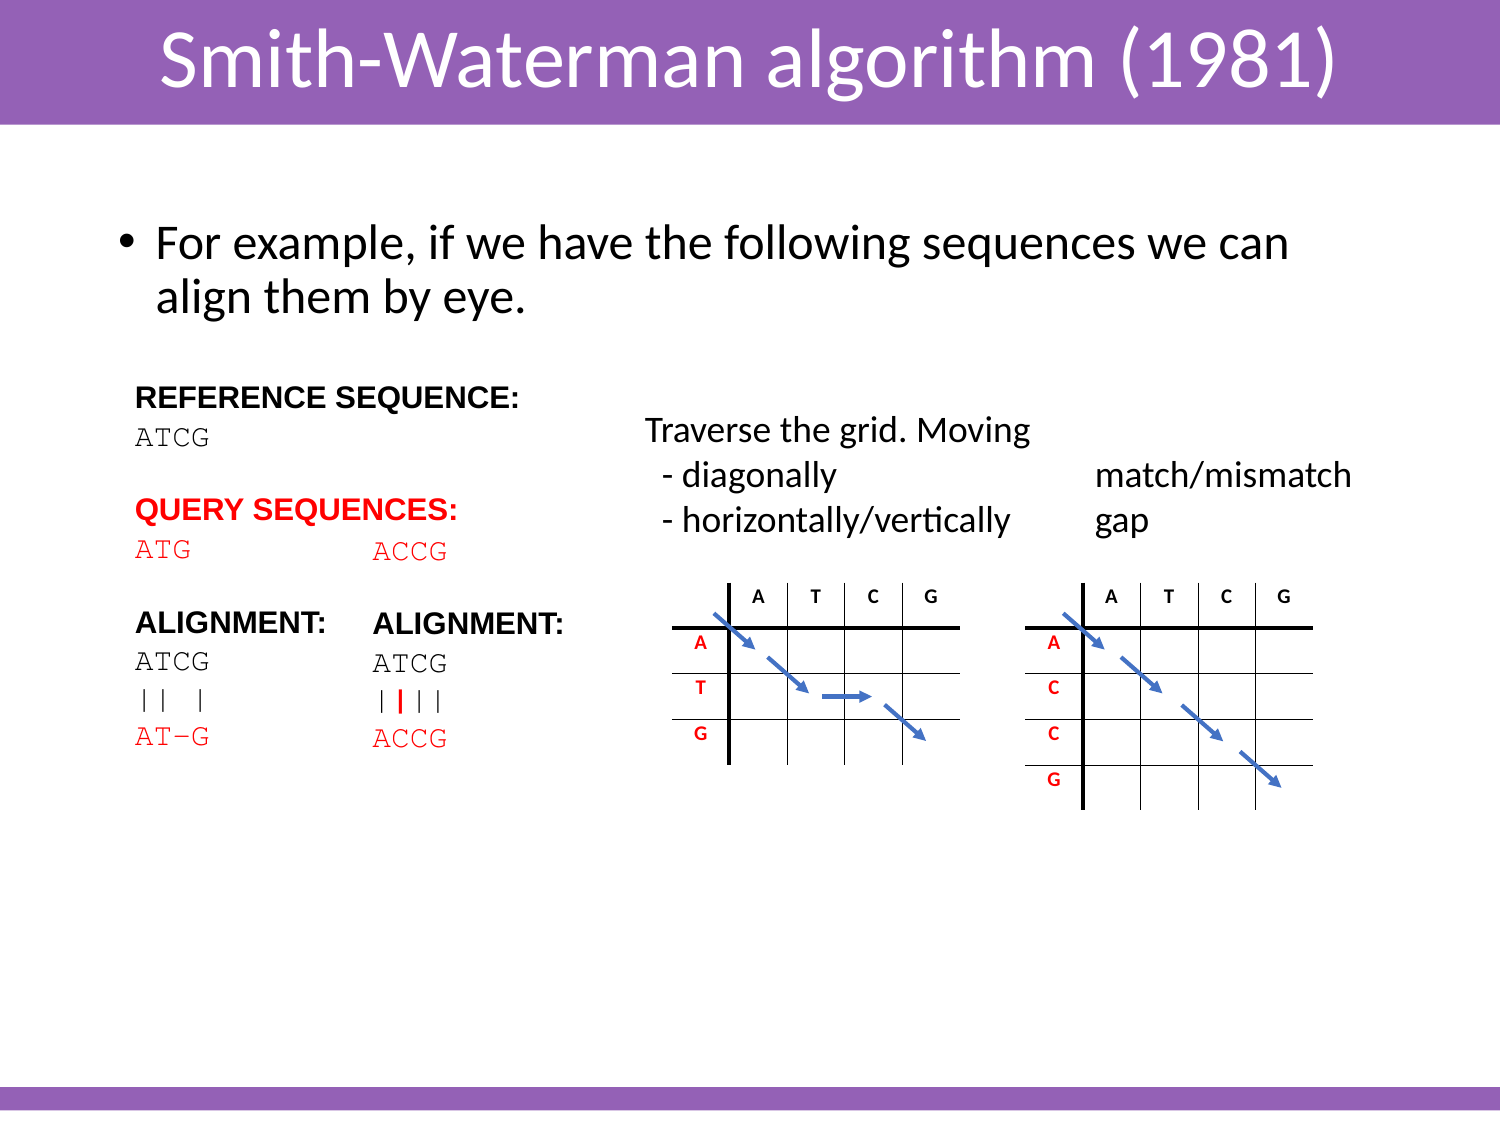

Smith-Waterman algorithm (1981)
For example, if we have the following sequences we can align them by eye.
REFERENCE SEQUENCE:
ATCG

QUERY SEQUENCES:
ATG

ALIGNMENT:
ATCG
|| |
AT-G
Traverse the grid. Moving
  - diagonally		match/mismatch
  - horizontally/vertically	gap
ACCG

ALIGNMENT:
ATCG
||||
ACCG
|  | A | T | C | G |
| --- | --- | --- | --- | --- |
| A |  |  |  |  |
| T |  |  |  |  |
| G |  |  |  |  |
|  | A | T | C | G |
| --- | --- | --- | --- | --- |
| A |  |  |  |  |
| C |  |  |  |  |
| C |  |  |  |  |
| G |  |  |  |  |